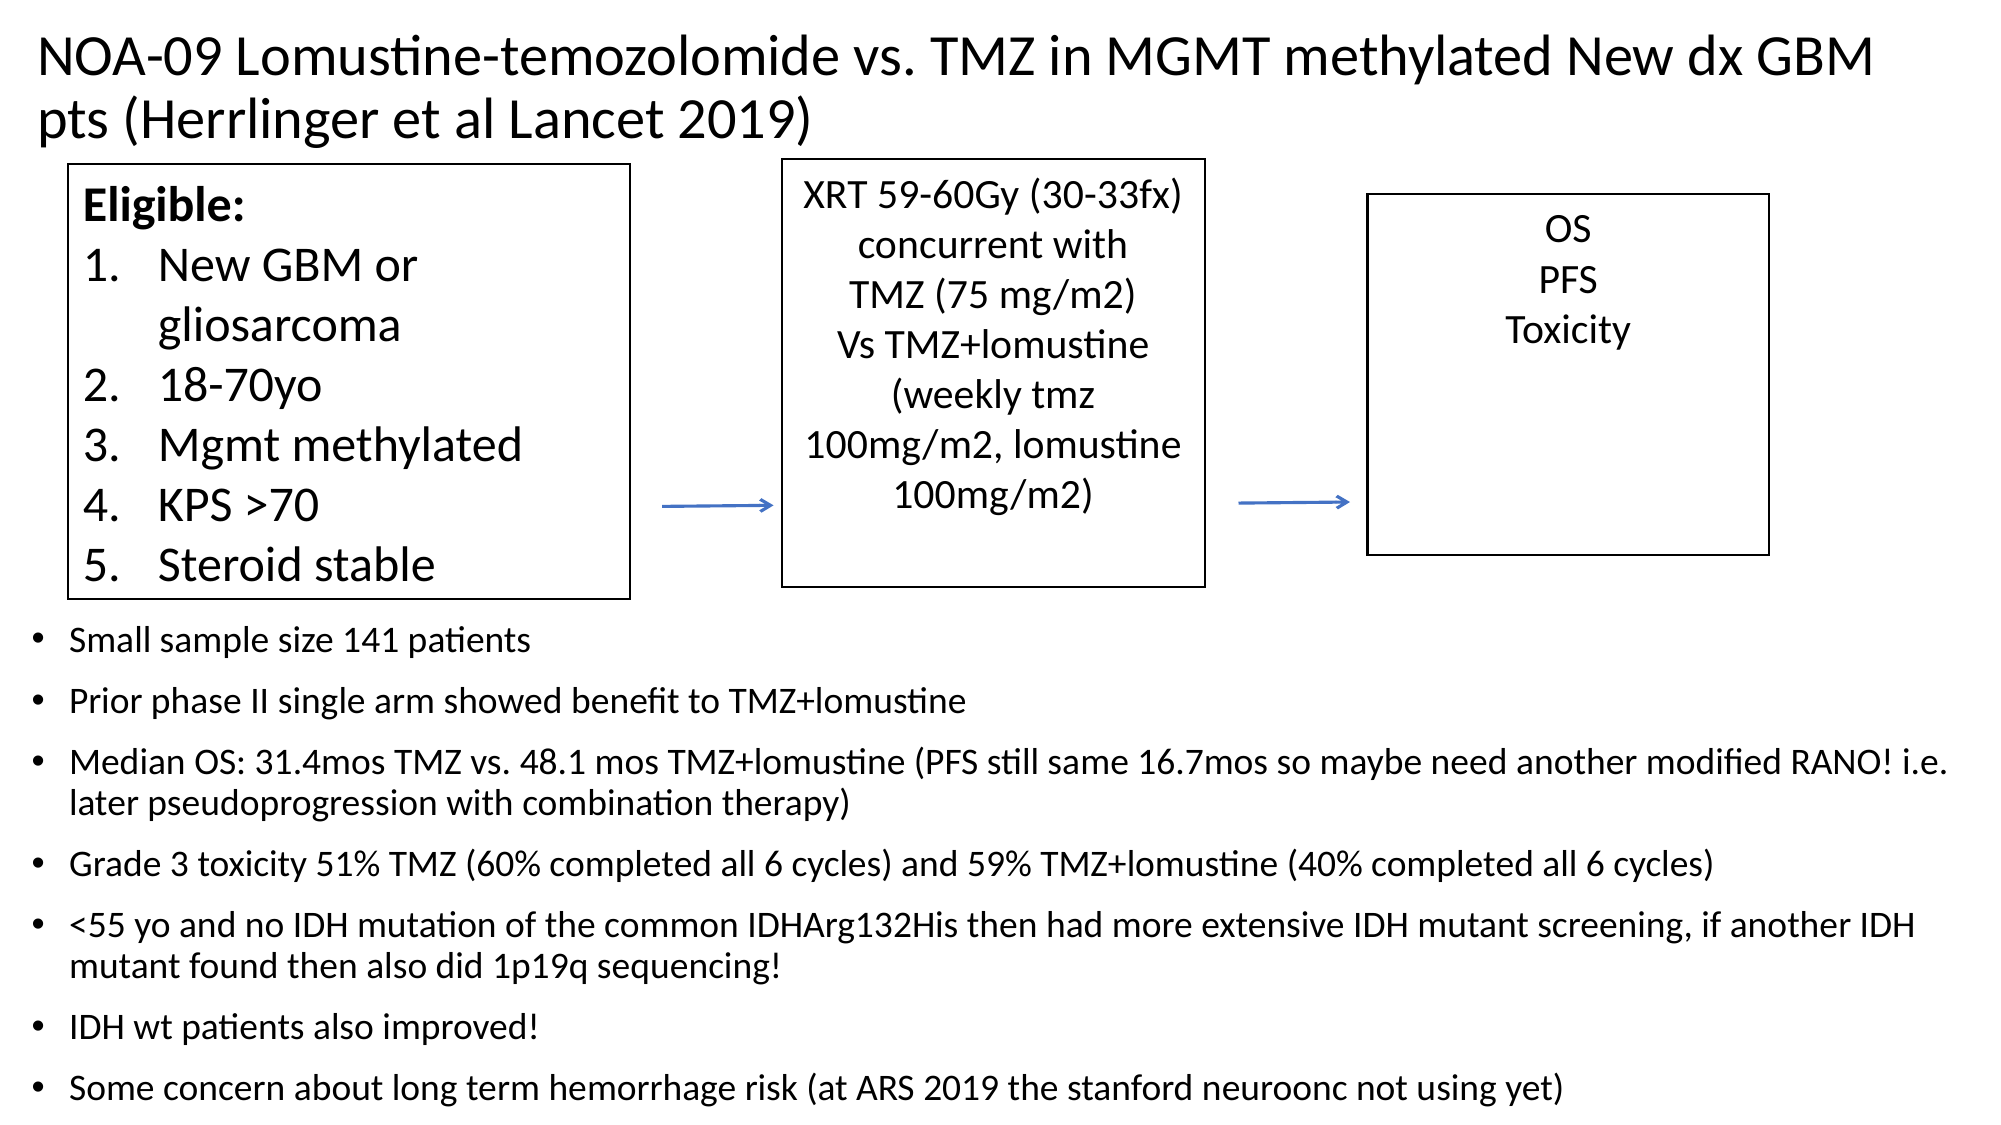

# NOA-09 Lomustine-temozolomide vs. TMZ in MGMT methylated New dx GBM pts (Herrlinger et al Lancet 2019)
XRT 59-60Gy (30-33fx) concurrent with
TMZ (75 mg/m2)
Vs TMZ+lomustine (weekly tmz 100mg/m2, lomustine 100mg/m2)
Eligible:
New GBM or gliosarcoma
18-70yo
Mgmt methylated
KPS >70
Steroid stable
OS
PFS
Toxicity

Small sample size 141 patients
Prior phase II single arm showed benefit to TMZ+lomustine
Median OS: 31.4mos TMZ vs. 48.1 mos TMZ+lomustine (PFS still same 16.7mos so maybe need another modified RANO! i.e. later pseudoprogression with combination therapy)
Grade 3 toxicity 51% TMZ (60% completed all 6 cycles) and 59% TMZ+lomustine (40% completed all 6 cycles)
<55 yo and no IDH mutation of the common IDHArg132His then had more extensive IDH mutant screening, if another IDH mutant found then also did 1p19q sequencing!
IDH wt patients also improved!
Some concern about long term hemorrhage risk (at ARS 2019 the stanford neuroonc not using yet)